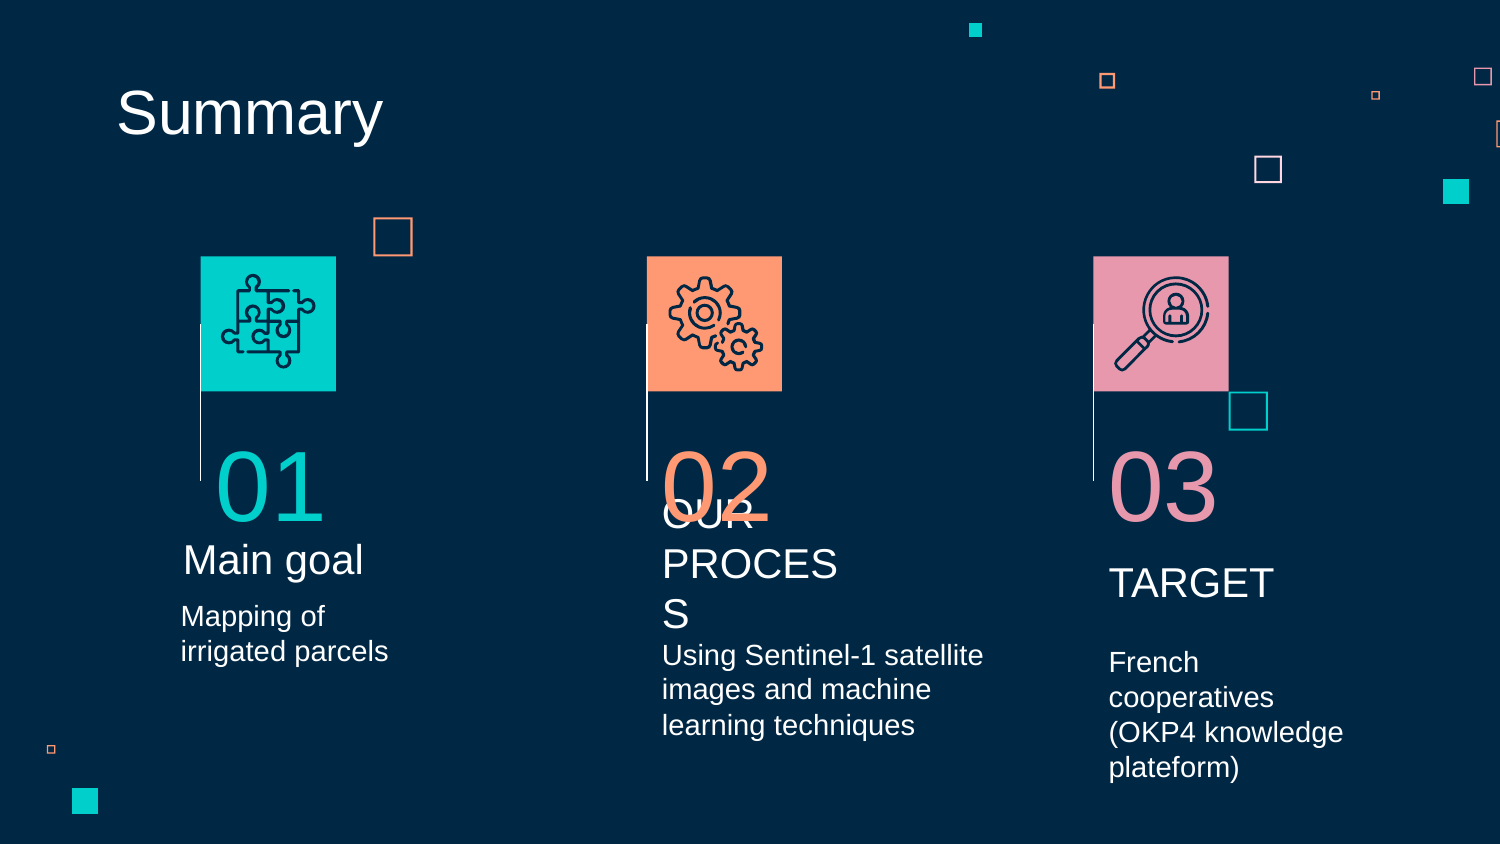

Summary

01
02
03
# Main goal
TARGET
OUR PROCESS
Mapping of irrigated parcels
Using Sentinel-1 satellite images and machine learning techniques
French cooperatives (OKP4 knowledge plateform)